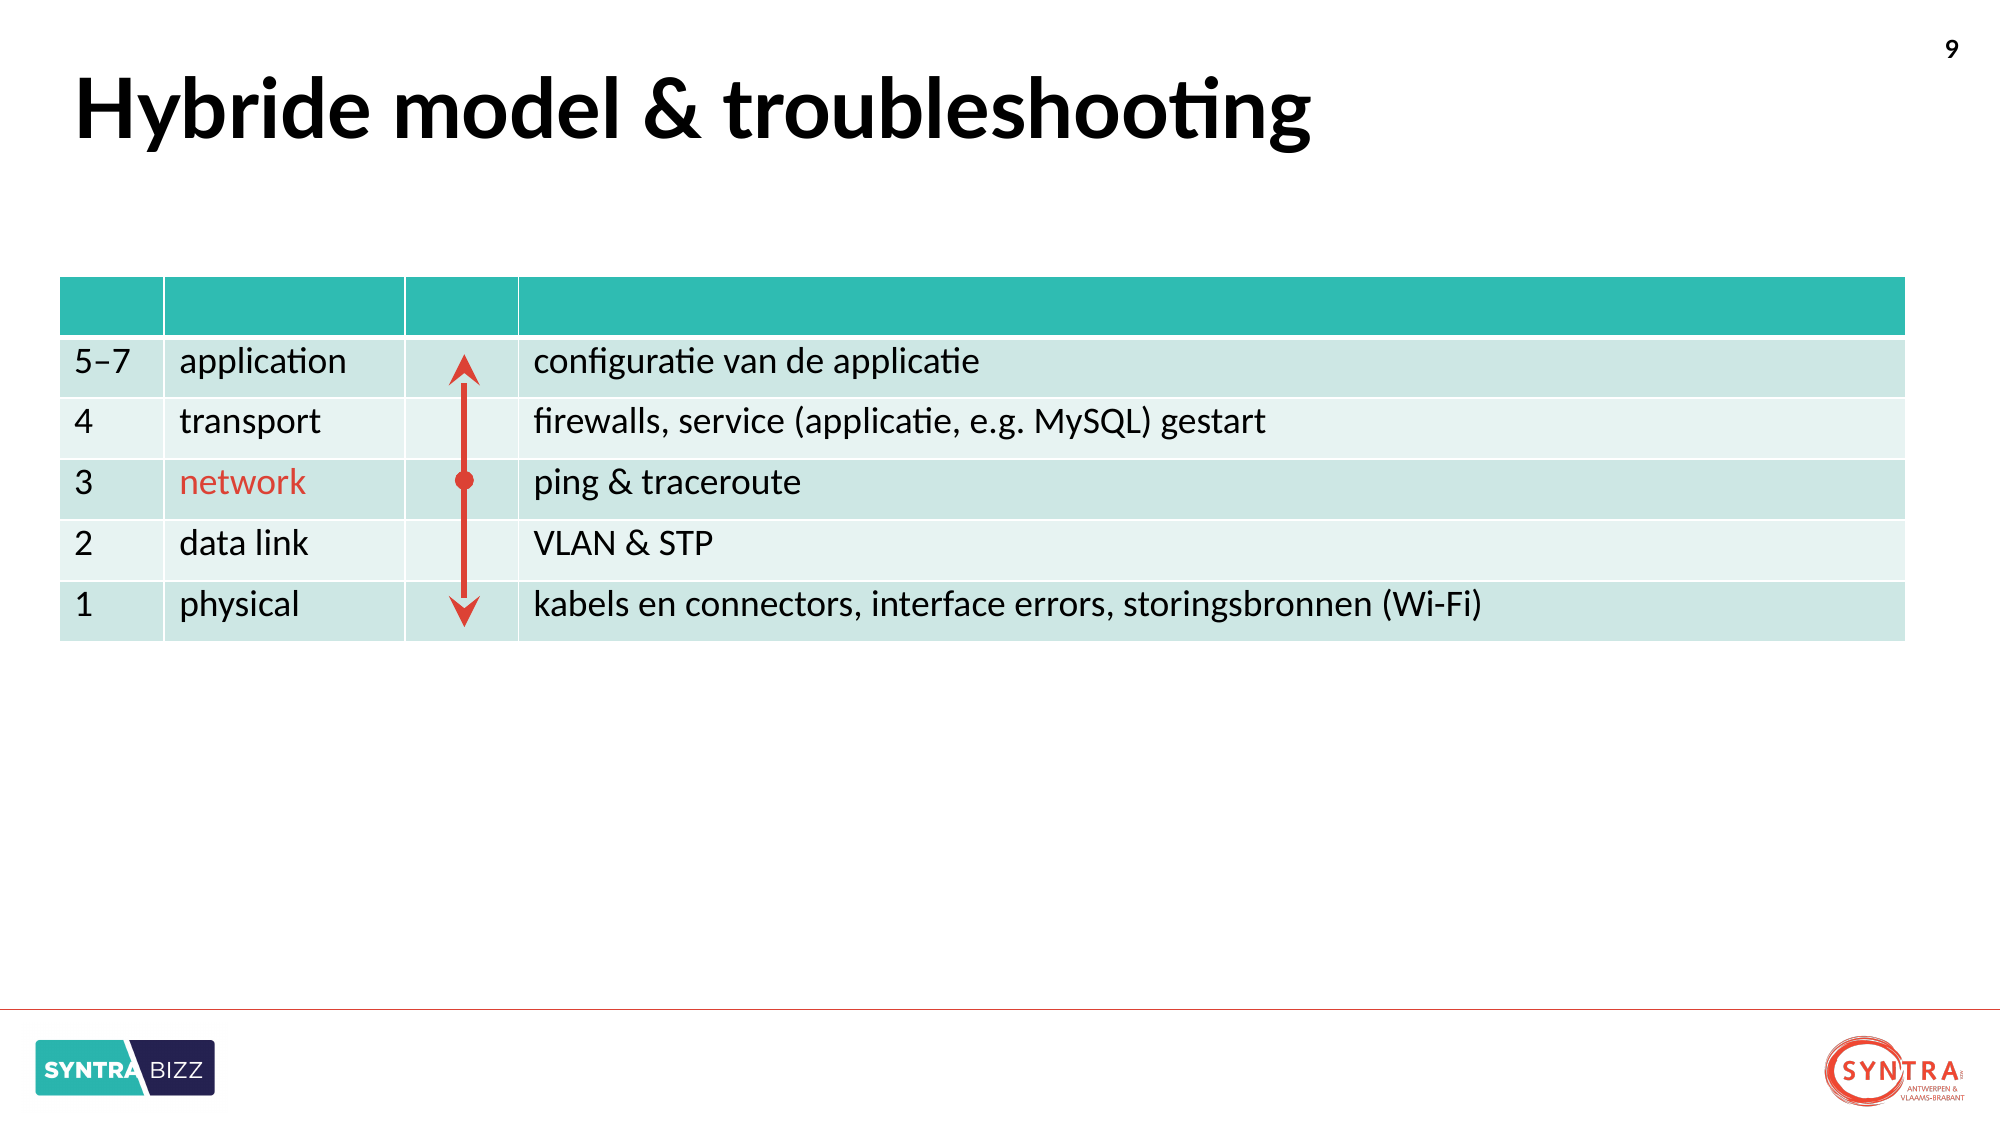

# Hybride model & troubleshooting
|  |  |  |  |
| --- | --- | --- | --- |
| 5–7 | application |  | configuratie van de applicatie |
| 4 | transport |  | firewalls, service (applicatie, e.g. MySQL) gestart |
| 3 | network |  | ping & traceroute |
| 2 | data link |  | VLAN & STP |
| 1 | physical |  | kabels en connectors, interface errors, storingsbronnen (Wi-Fi) |